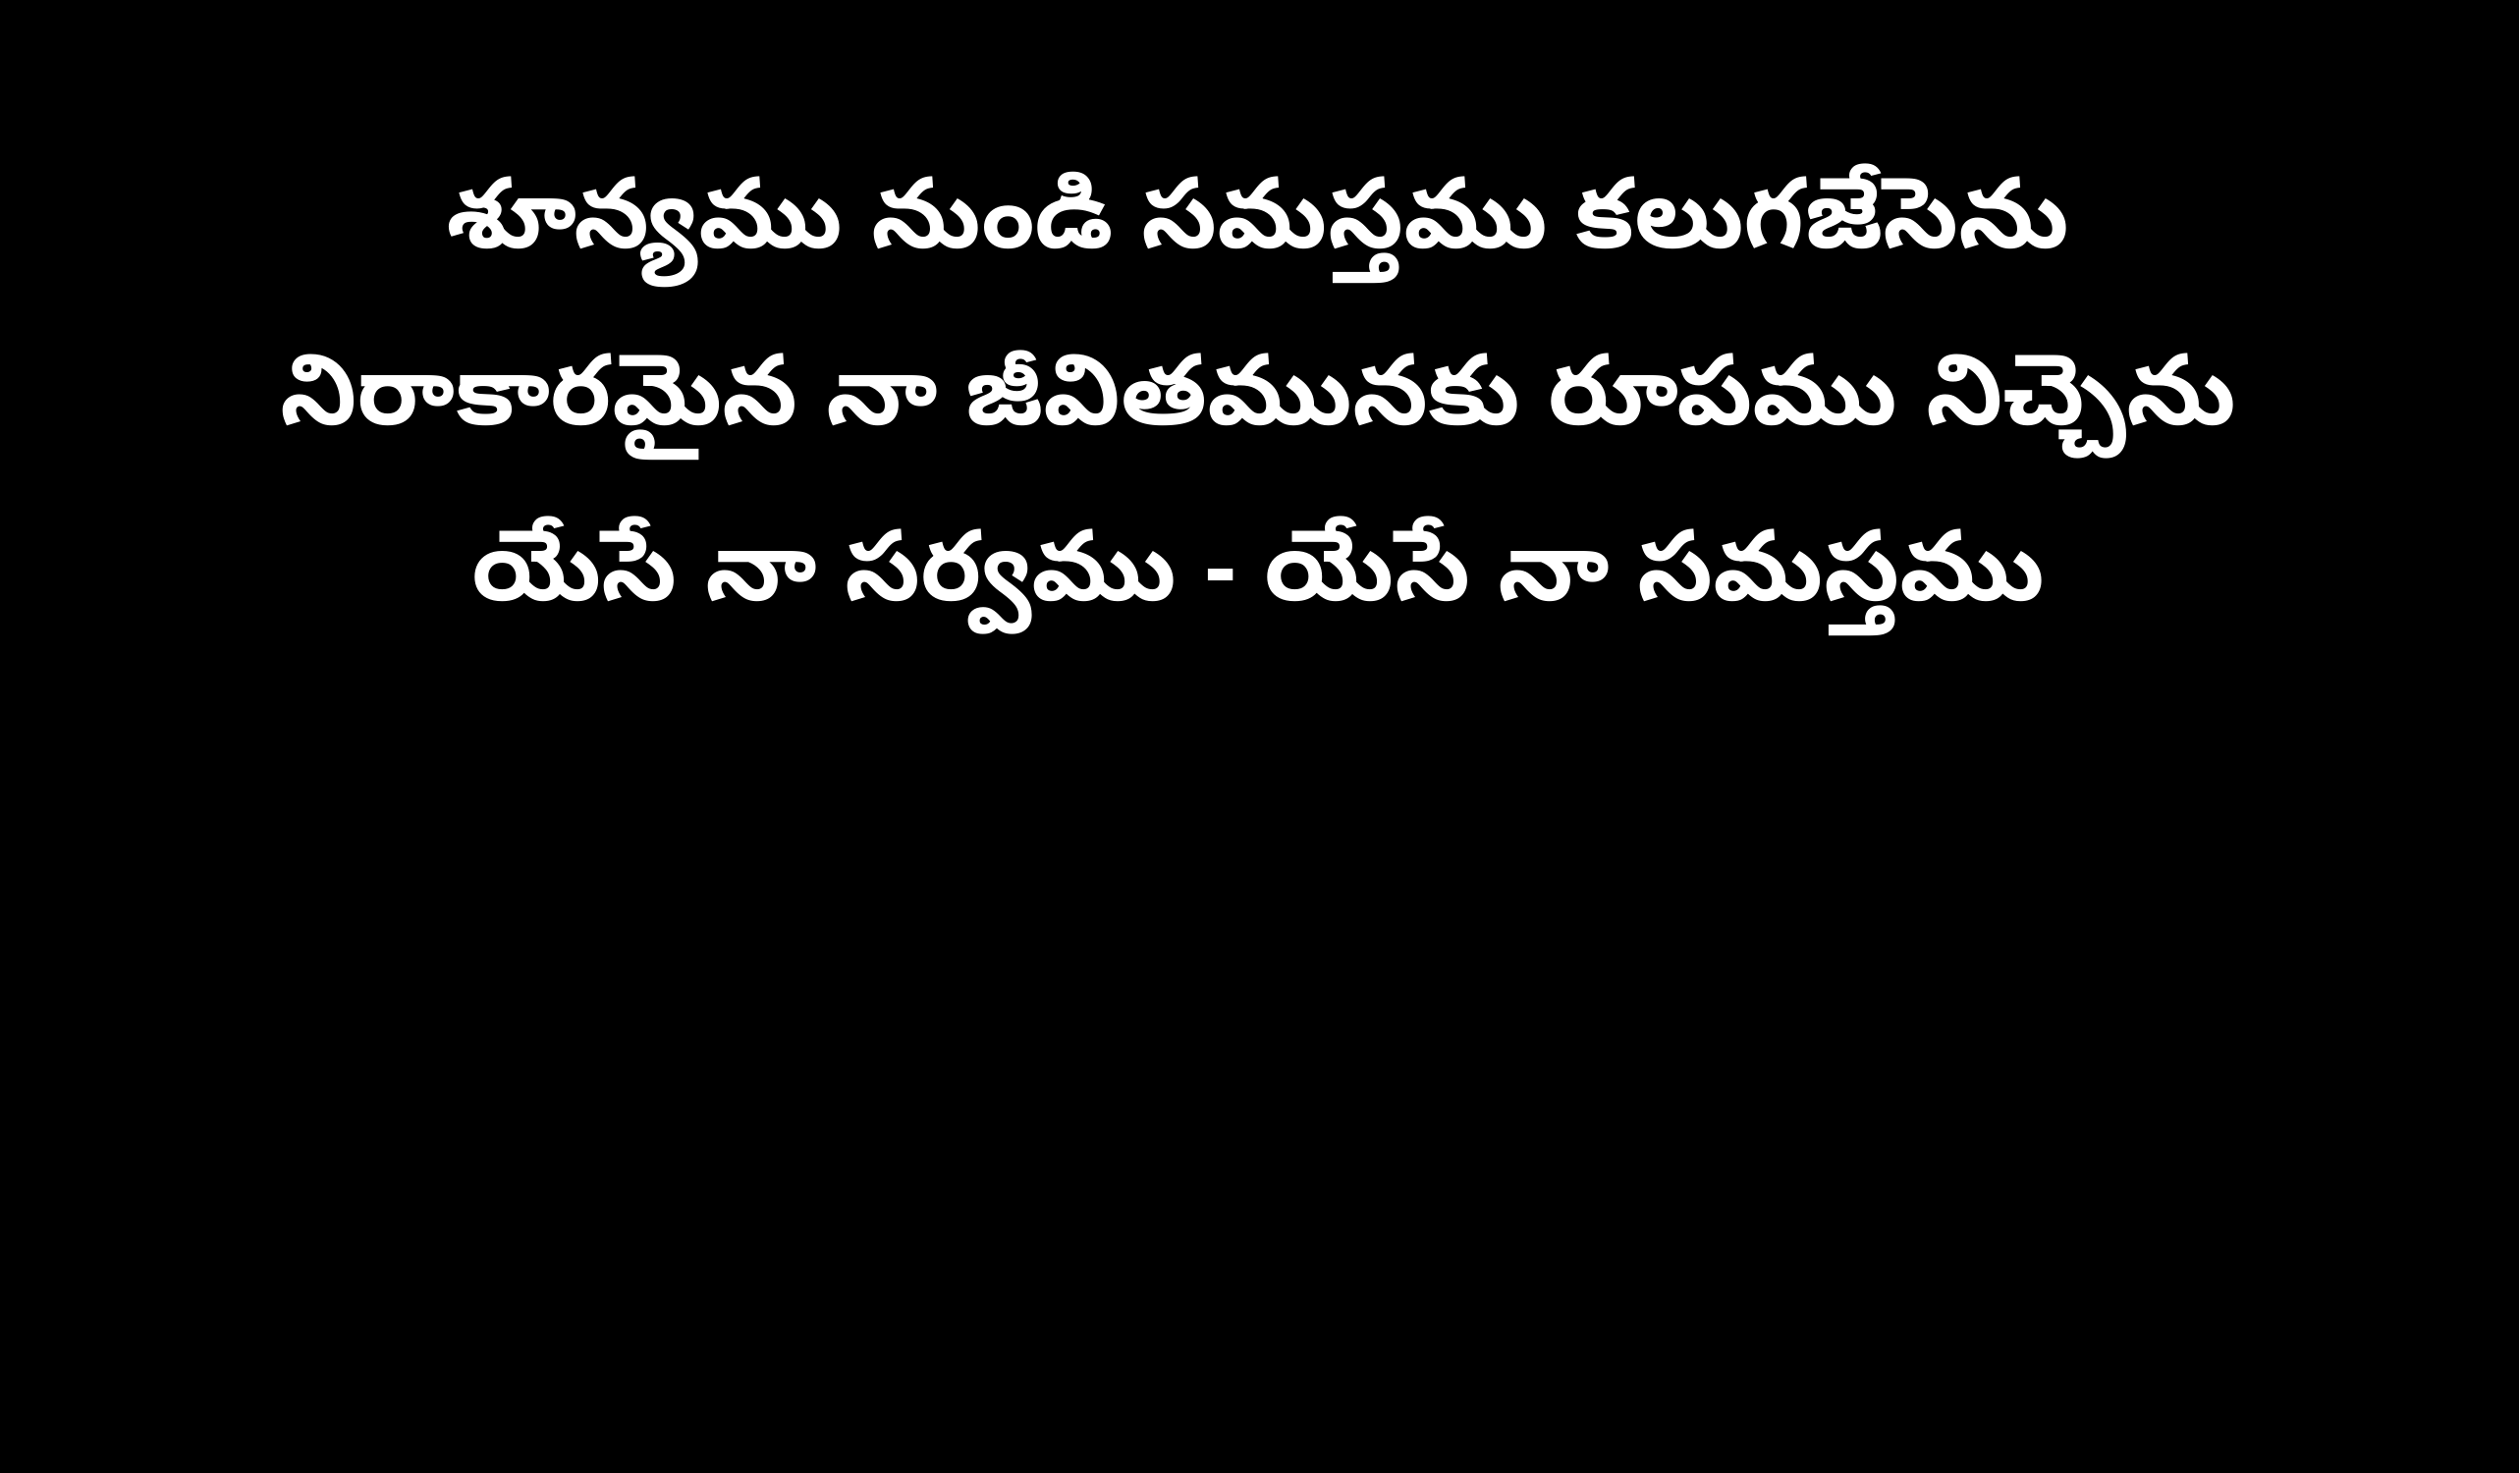

శూన్యము నుండి సమస్తము కలుగజేసెను
నిరాకారమైన నా జీవితమునకు రూపము నిచ్చెను
యేసే నా సర్వము - యేసే నా సమస్తము